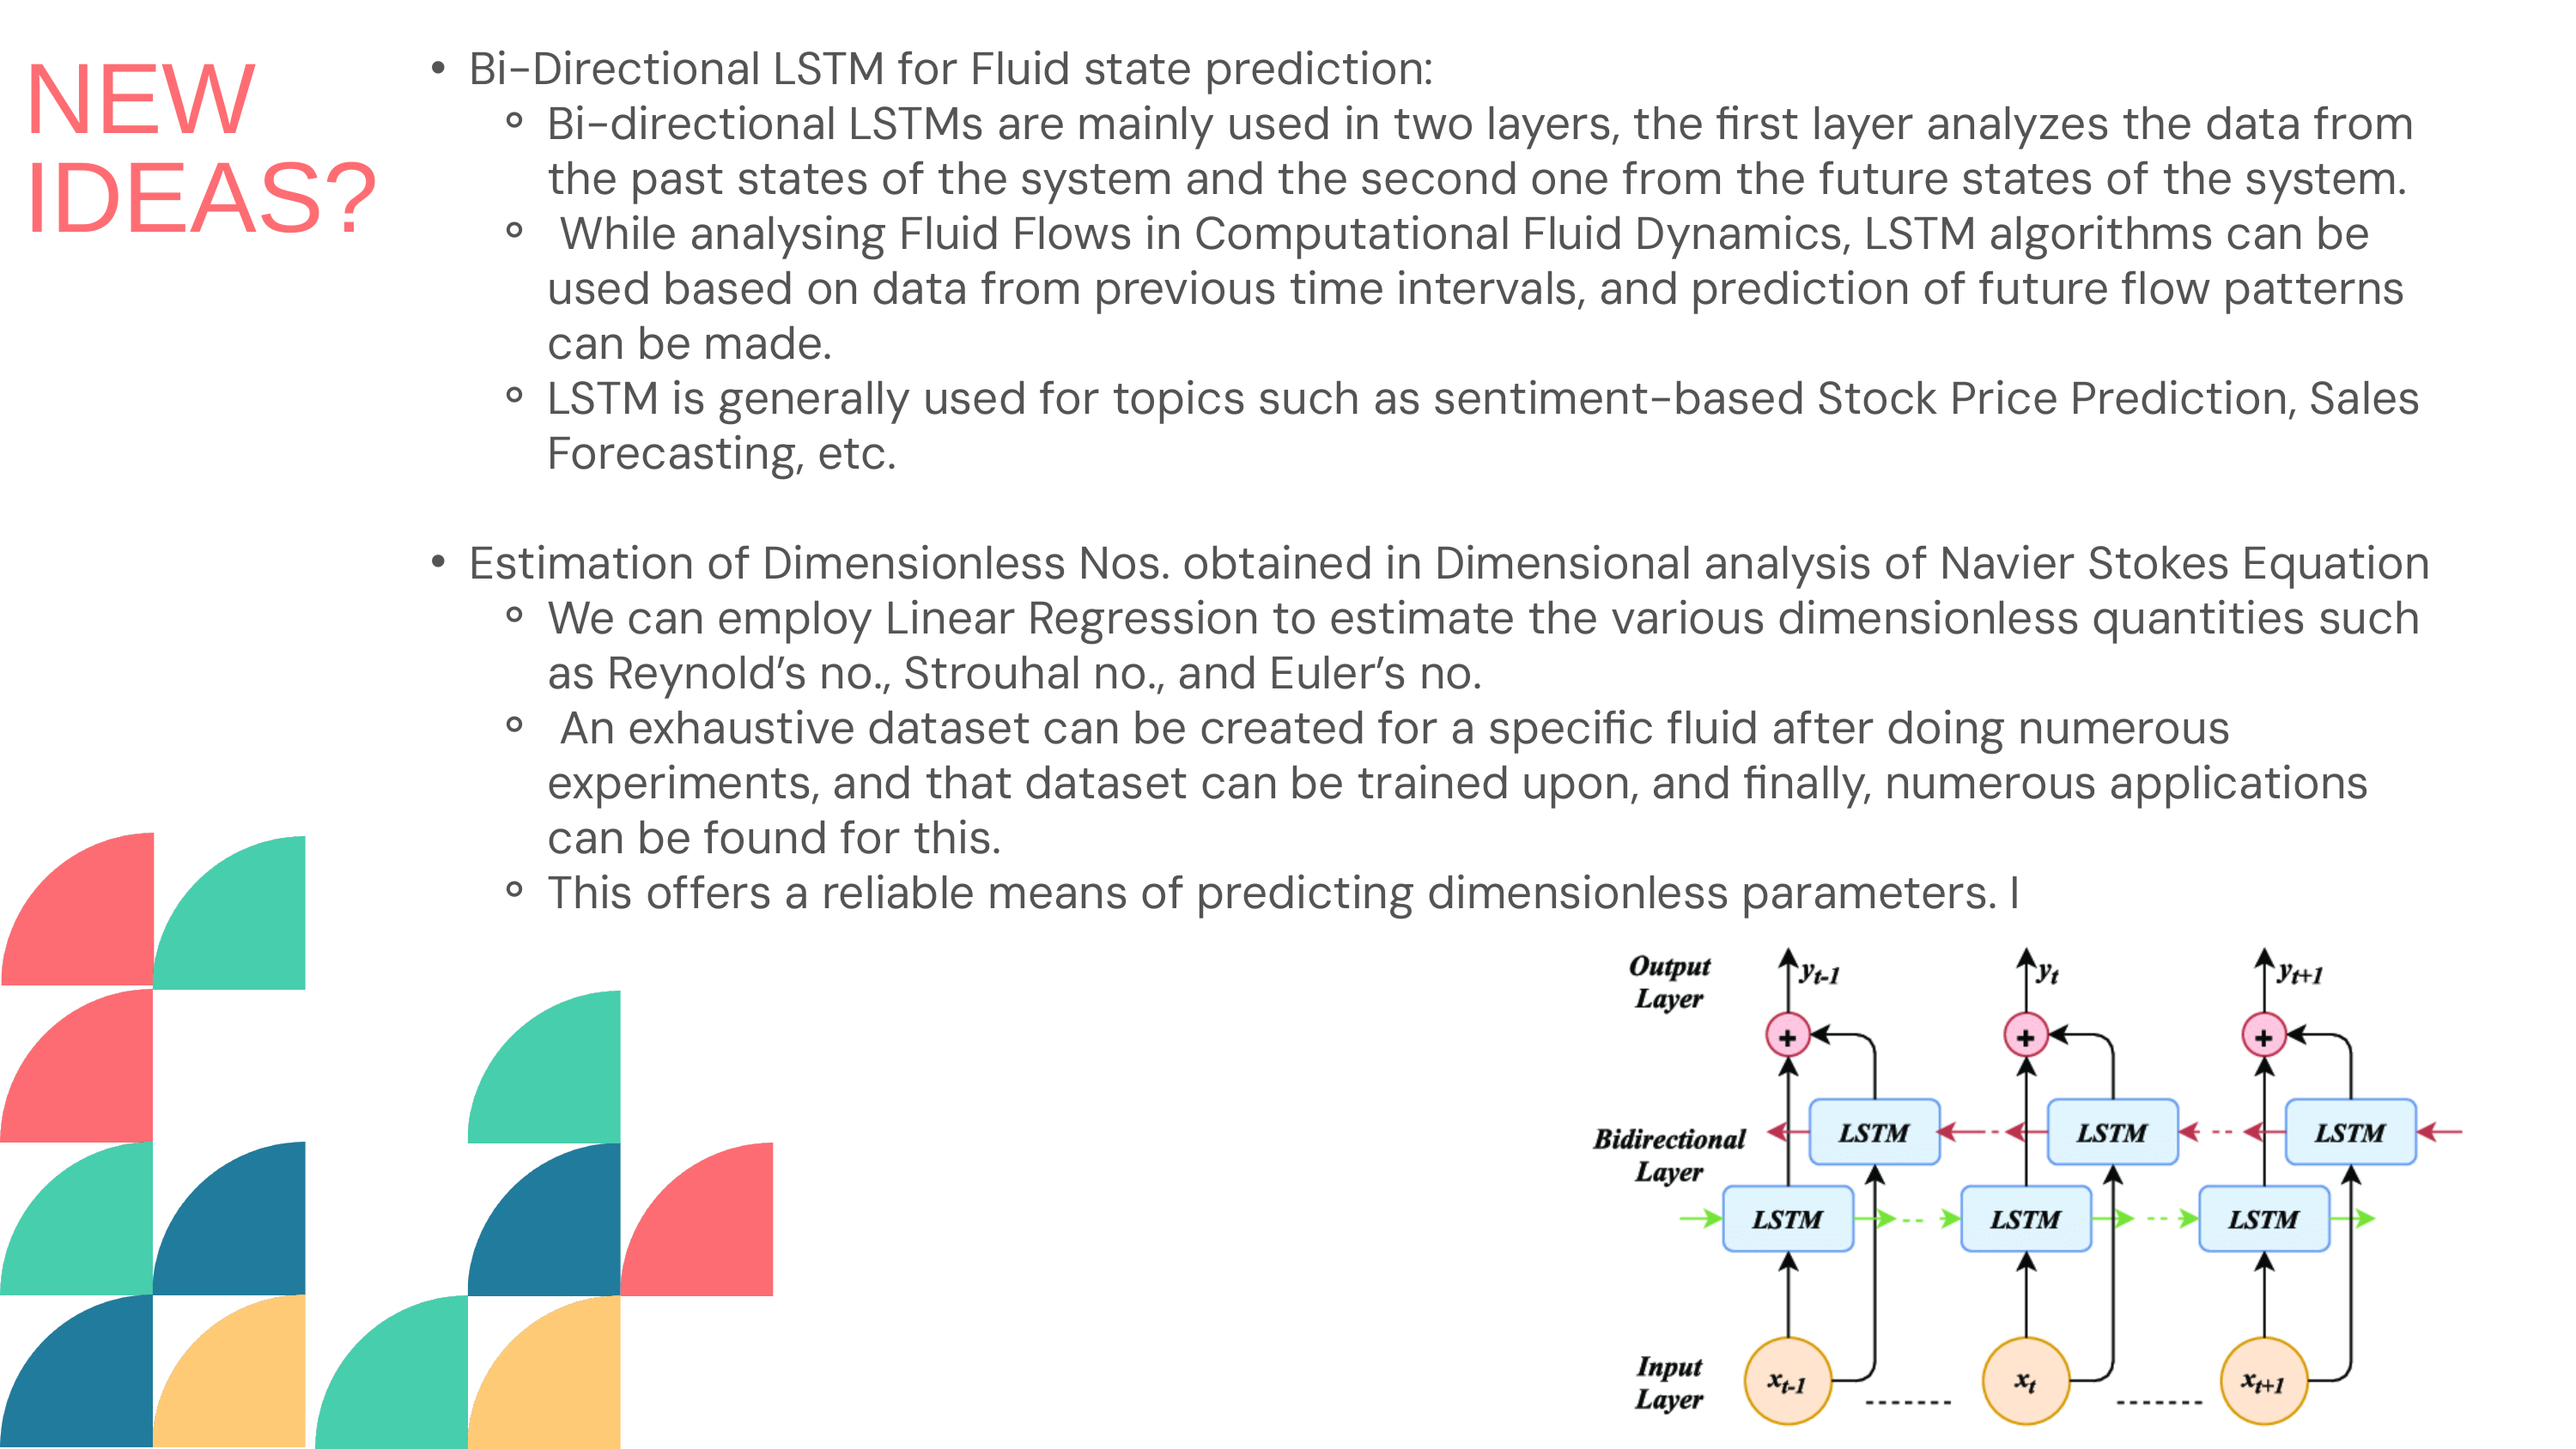

Bi-Directional LSTM for Fluid state prediction:
Bi-directional LSTMs are mainly used in two layers, the first layer analyzes the data from the past states of the system and the second one from the future states of the system.
 While analysing Fluid Flows in Computational Fluid Dynamics, LSTM algorithms can be used based on data from previous time intervals, and prediction of future flow patterns can be made.
LSTM is generally used for topics such as sentiment-based Stock Price Prediction, Sales Forecasting, etc.

Estimation of Dimensionless Nos. obtained in Dimensional analysis of Navier Stokes Equation
We can employ Linear Regression to estimate the various dimensionless quantities such as Reynold’s no., Strouhal no., and Euler’s no.
 An exhaustive dataset can be created for a specific fluid after doing numerous experiments, and that dataset can be trained upon, and finally, numerous applications can be found for this.
This offers a reliable means of predicting dimensionless parameters. I

NEW IDEAS?